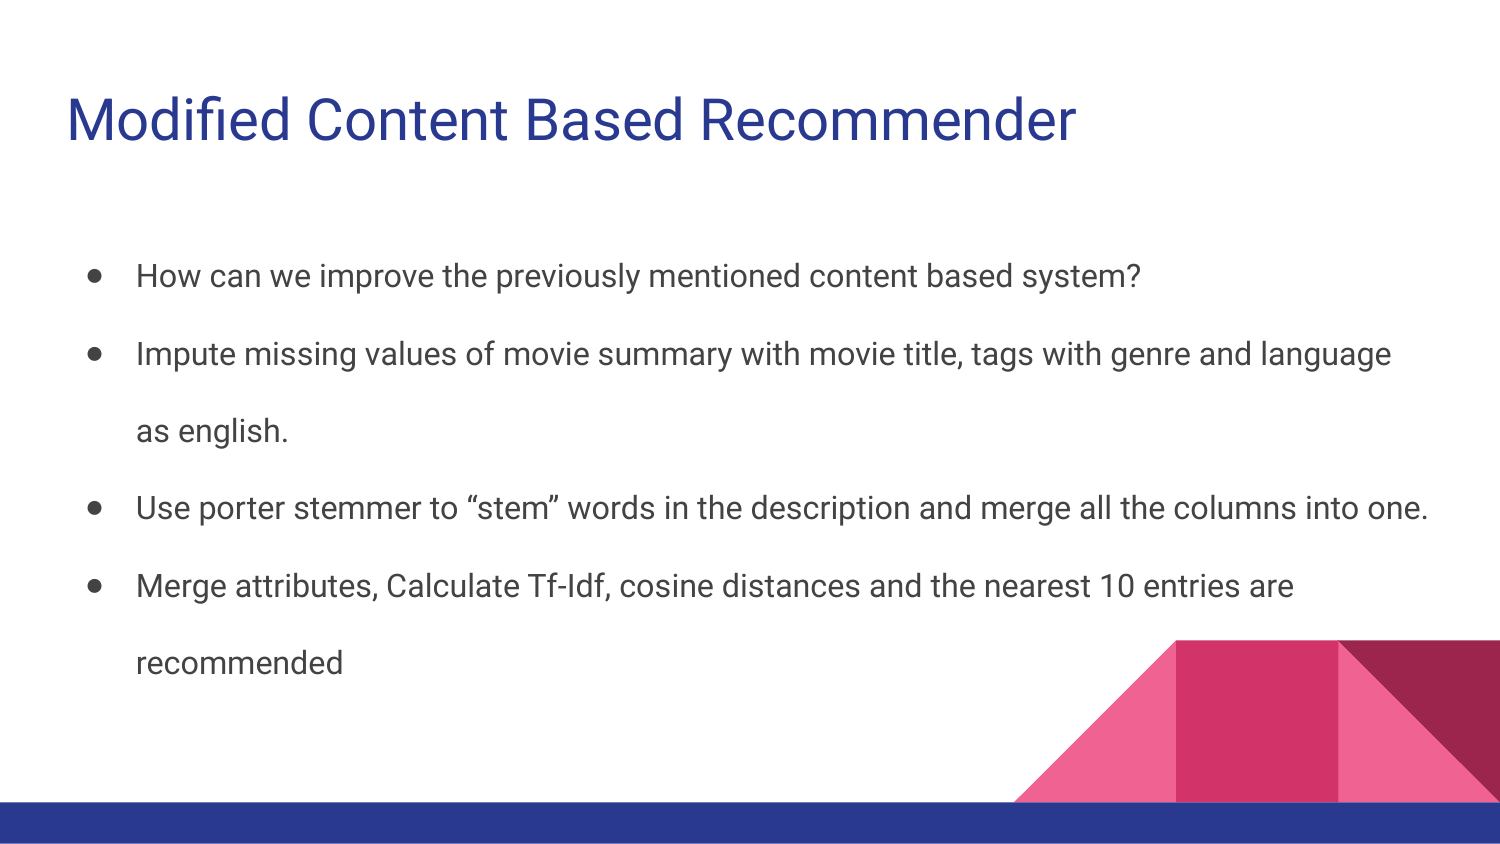

# Modified Content Based Recommender
How can we improve the previously mentioned content based system?
Impute missing values of movie summary with movie title, tags with genre and language as english.
Use porter stemmer to “stem” words in the description and merge all the columns into one.
Merge attributes, Calculate Tf-Idf, cosine distances and the nearest 10 entries are recommended